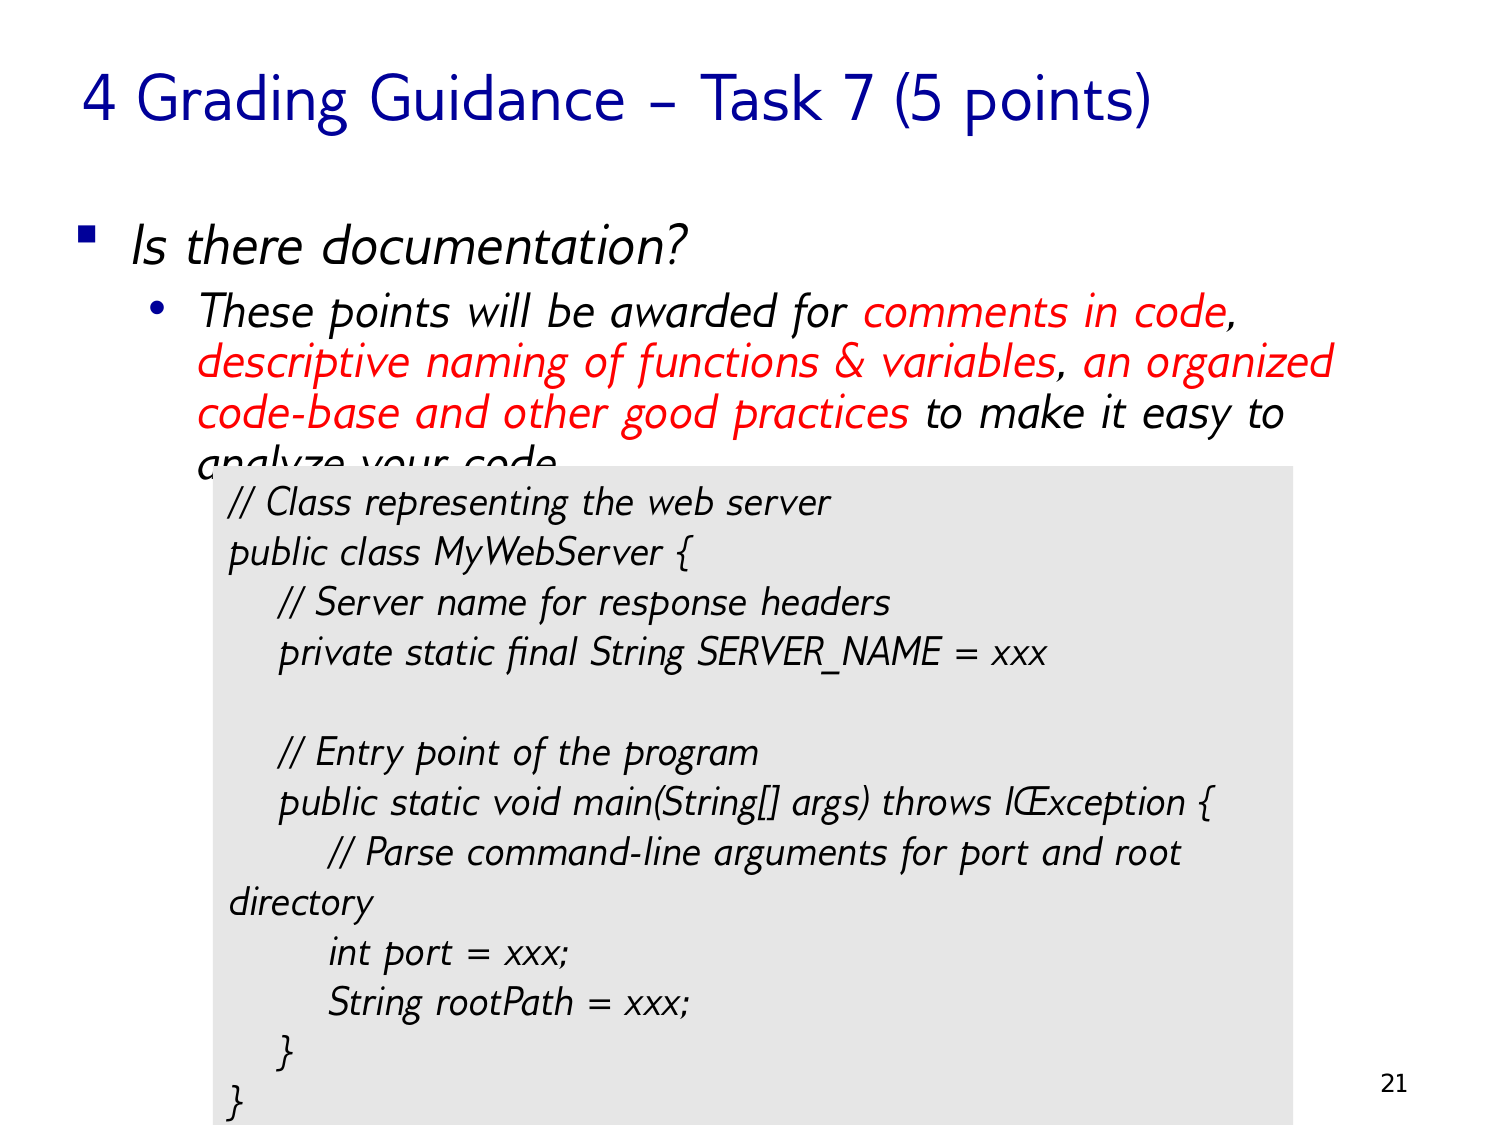

# 4 Grading Guidance – Task 7 (5 points)
Is there documentation?
These points will be awarded for comments in code, descriptive naming of functions & variables, an organized code-base and other good practices to make it easy to analyze your code.
// Class representing the web server
public class MyWebServer {
    // Server name for response headers
    private static final String SERVER_NAME = xxx

    // Entry point of the program
    public static void main(String[] args) throws IOException {
        // Parse command-line arguments for port and root directory
        int port = xxx;
        String rootPath = xxx;
    }
}
21